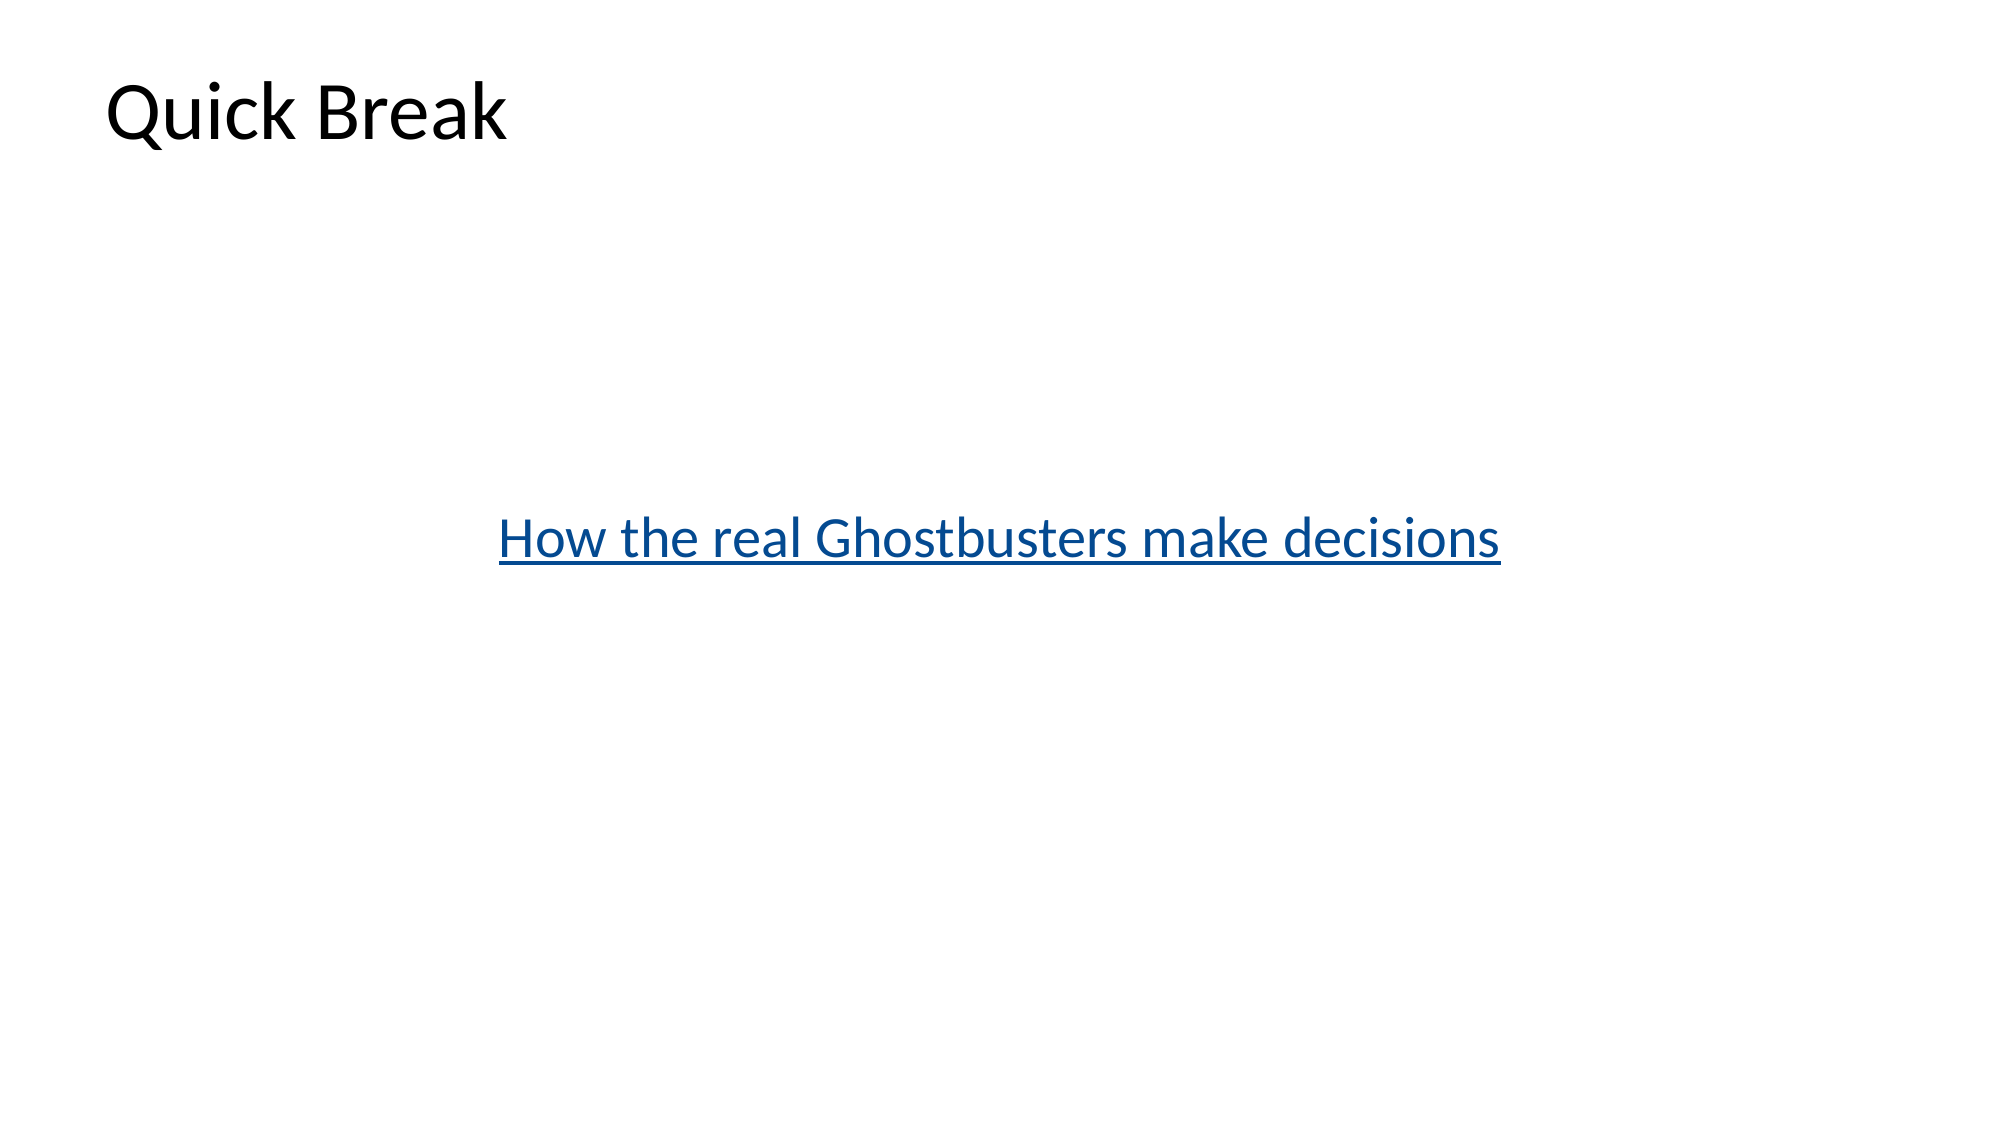

# Quick Break
How the real Ghostbusters make decisions